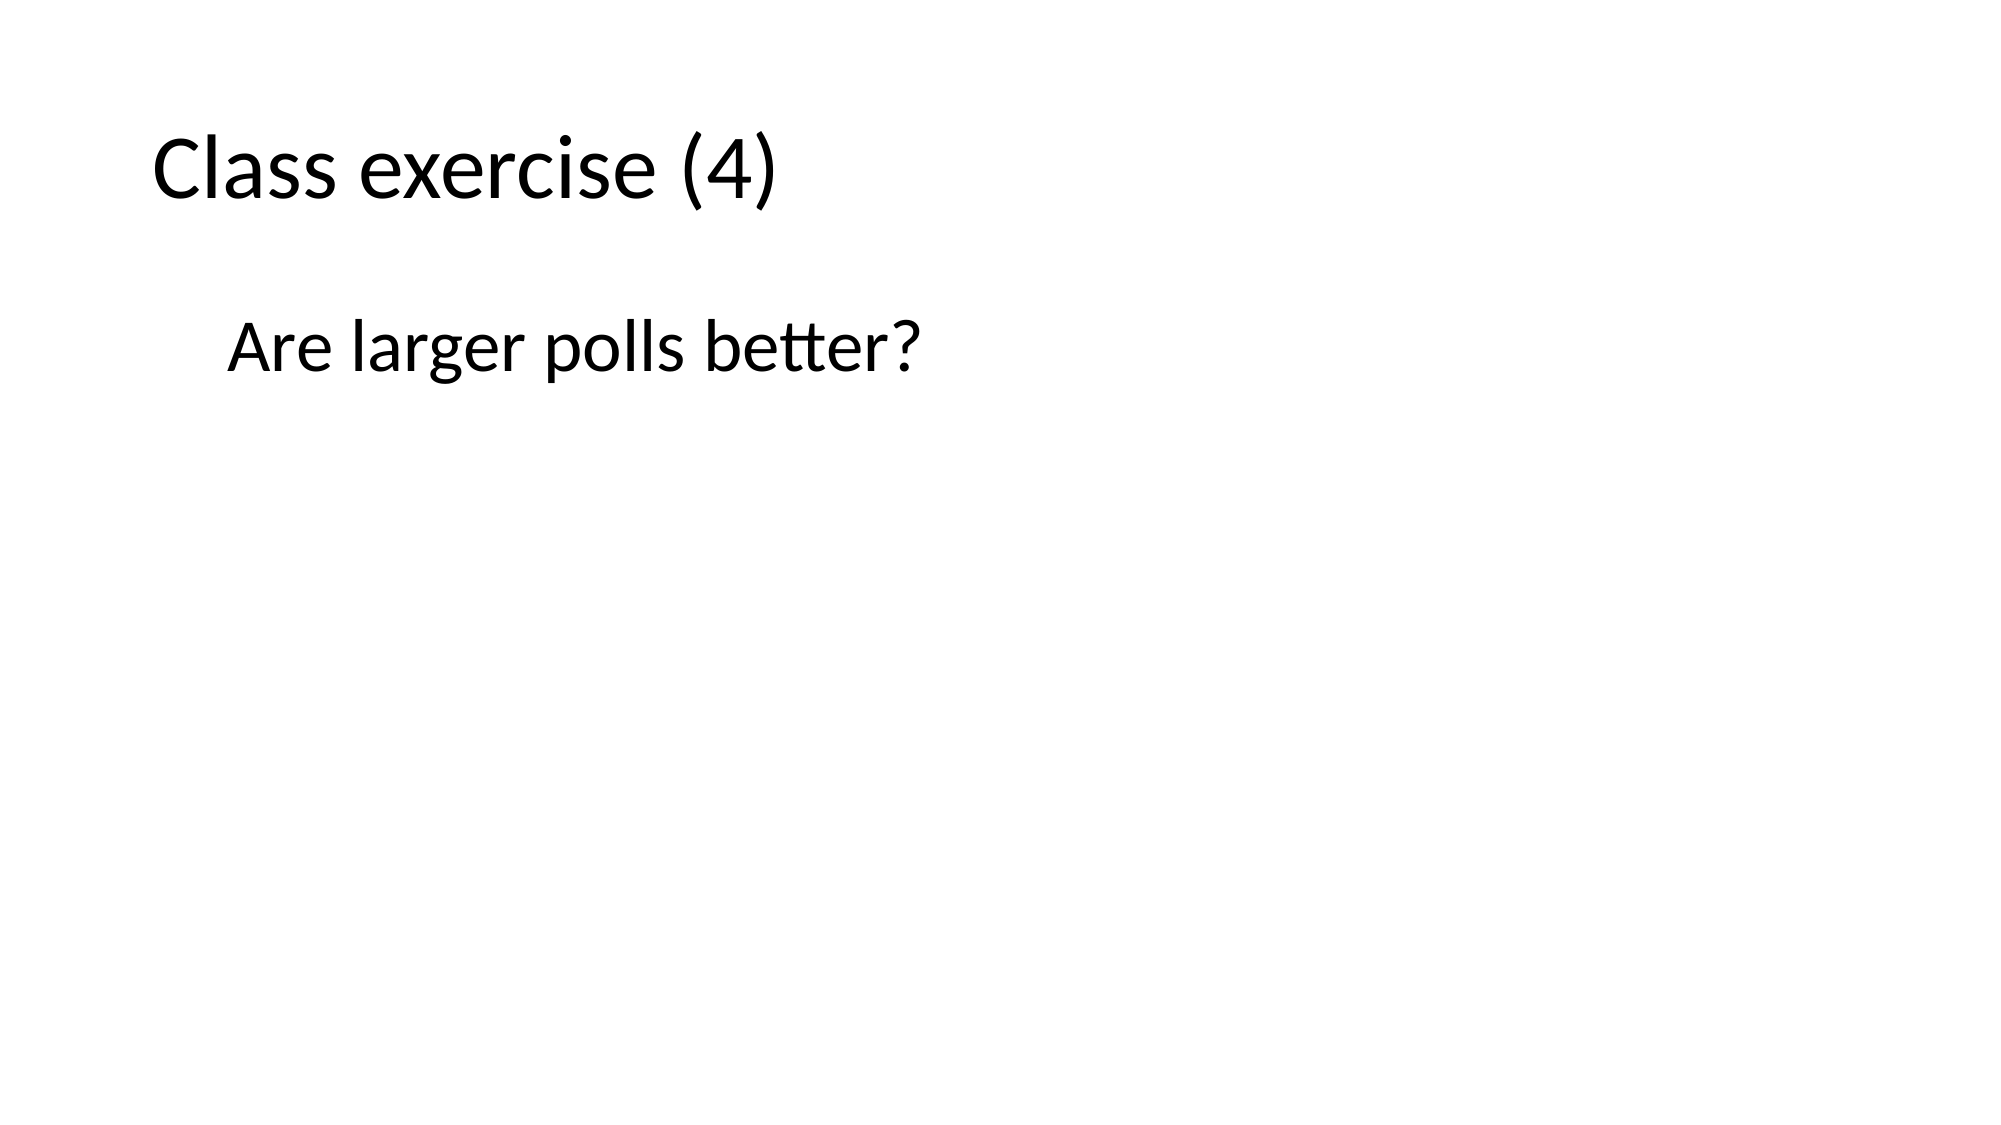

# Class exercise (4)
Are larger polls better?